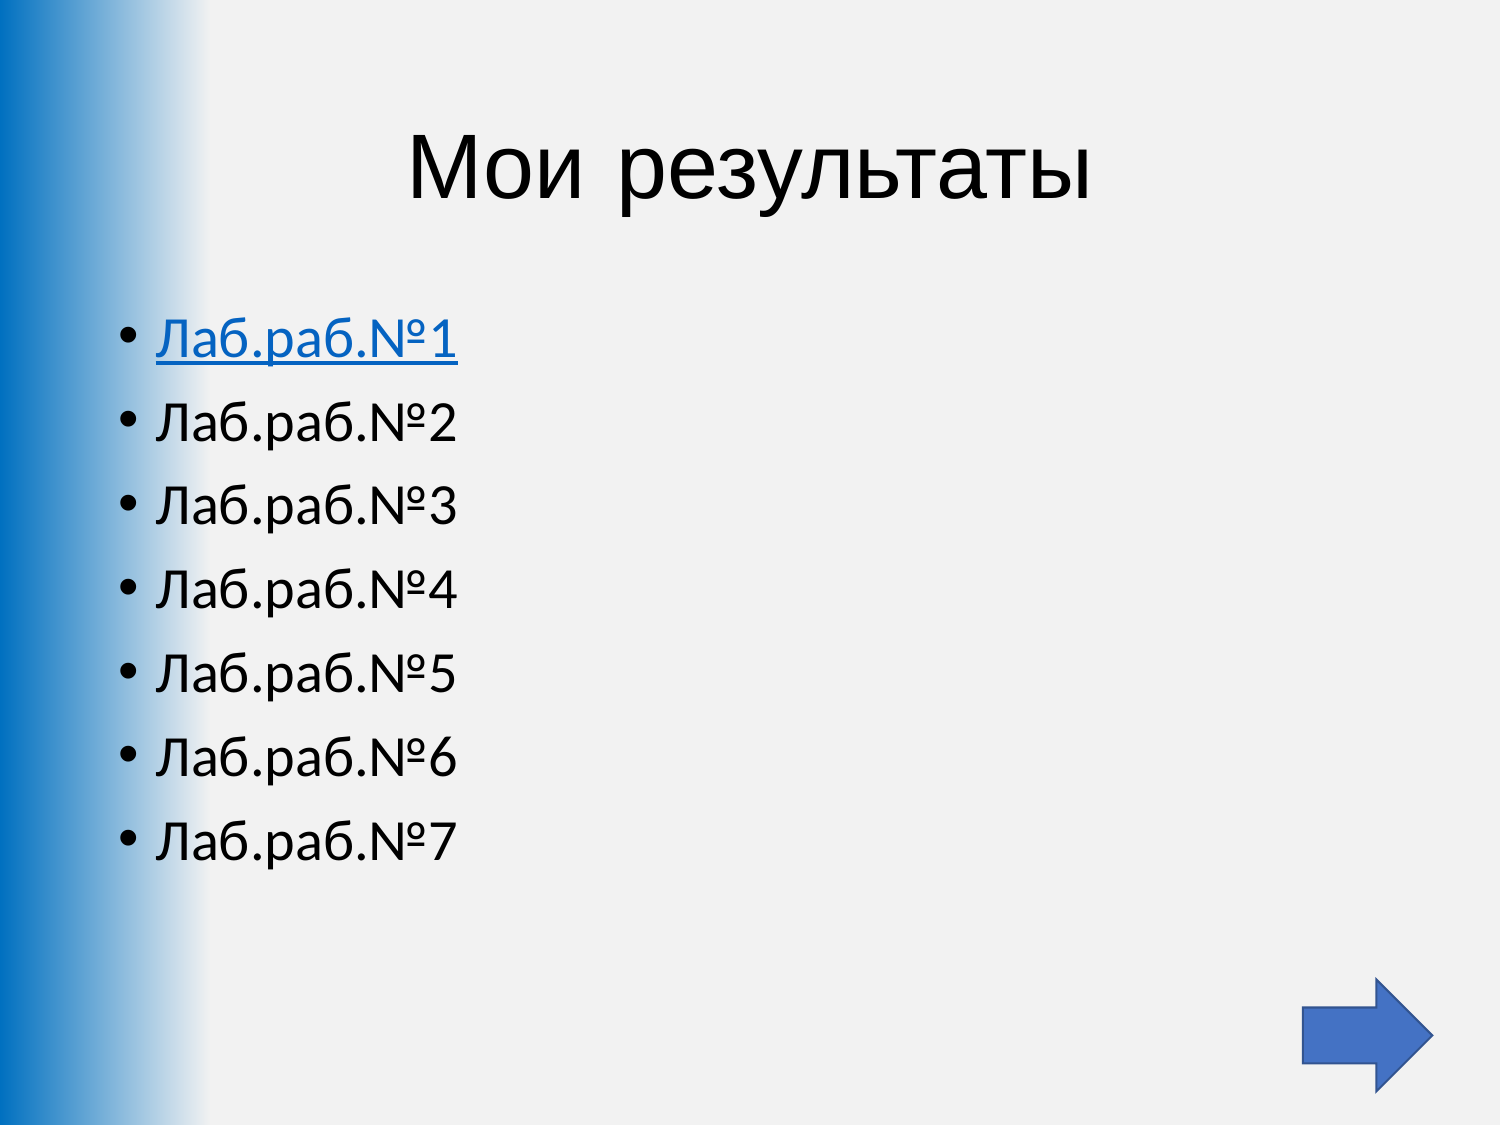

# Мои результаты
Лаб.раб.№1
Лаб.раб.№2
Лаб.раб.№3
Лаб.раб.№4
Лаб.раб.№5
Лаб.раб.№6
Лаб.раб.№7